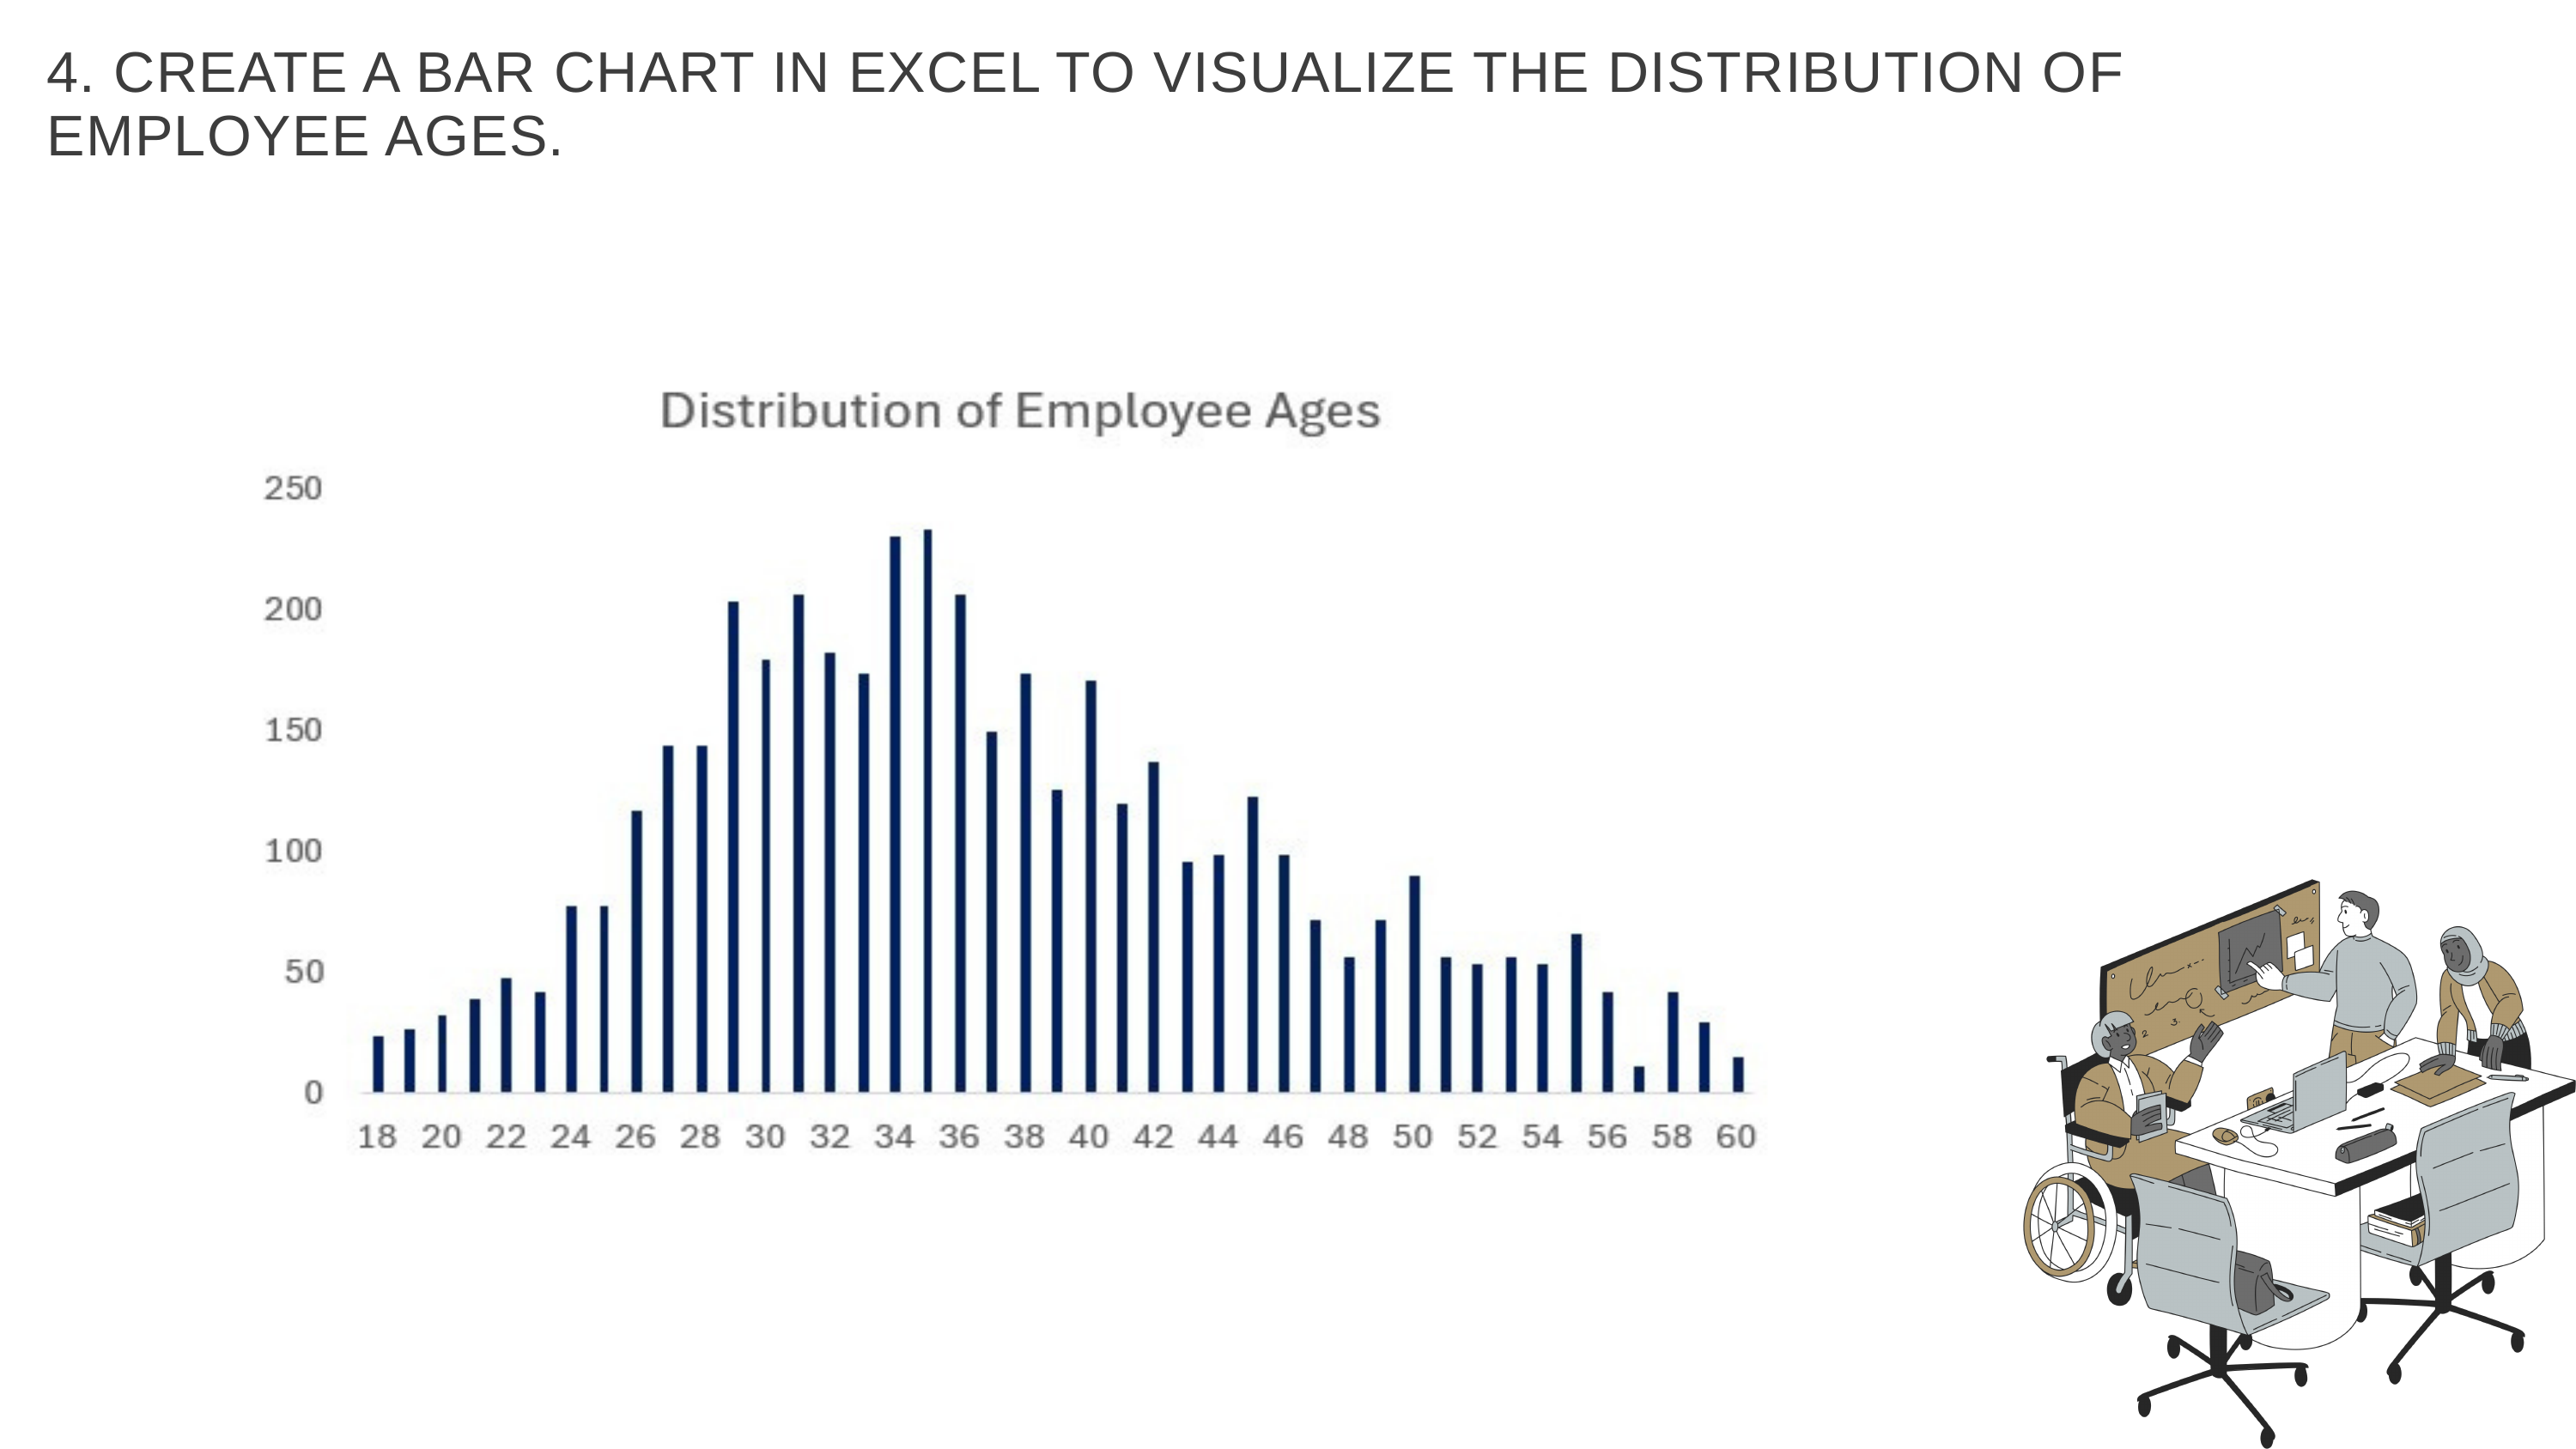

4. CREATE A BAR CHART IN EXCEL TO VISUALIZE THE DISTRIBUTION OF EMPLOYEE AGES.